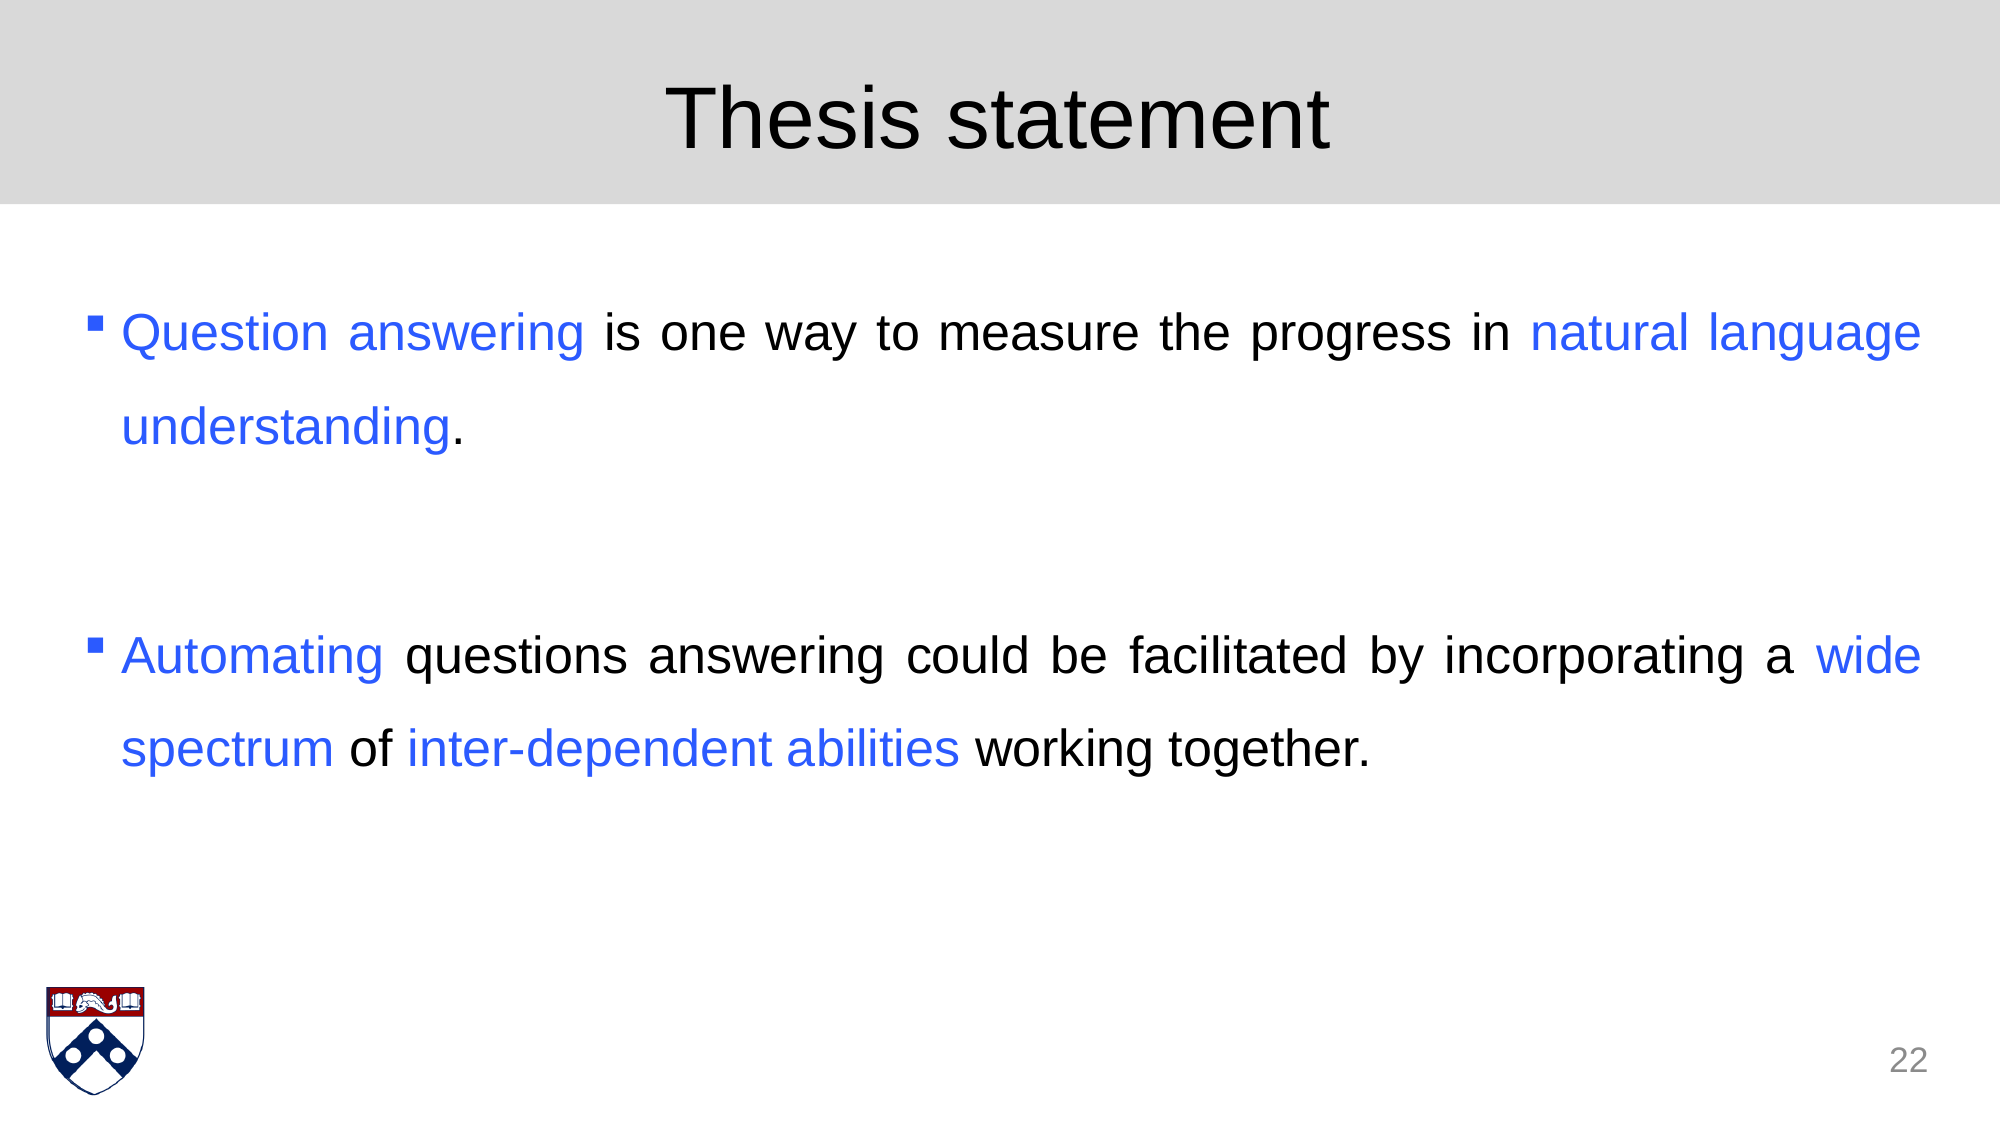

# Thesis statement
Question answering is one way to measure the progress in natural language understanding.

Automating questions answering could be facilitated by incorporating a wide spectrum of inter-dependent abilities working together.
22